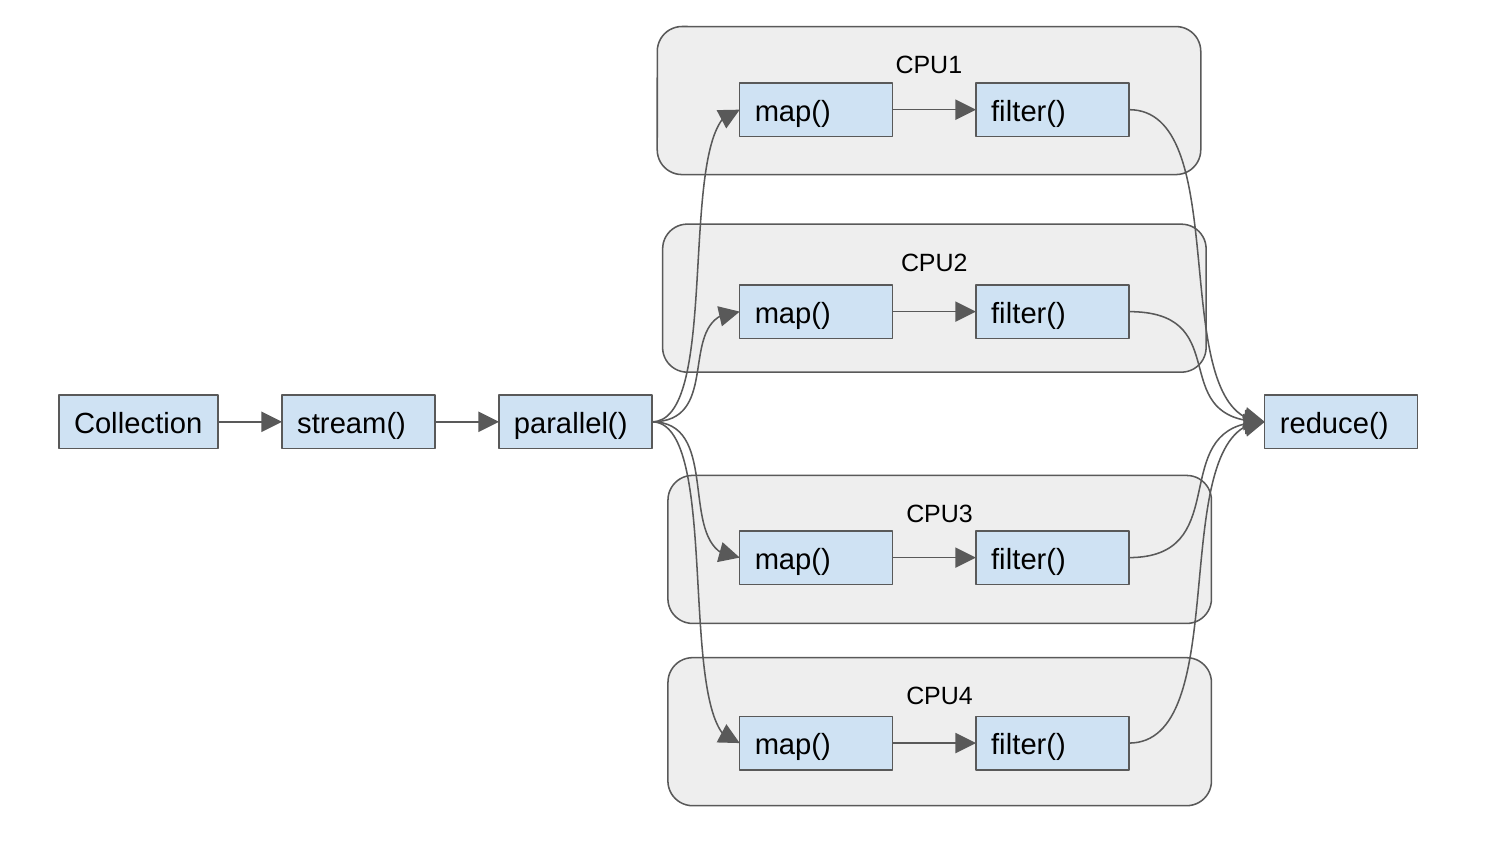

CPU1
filter()
map()
CPU2
filter()
map()
Collection
stream()
parallel()
reduce()
CPU3
filter()
map()
CPU4
filter()
map()